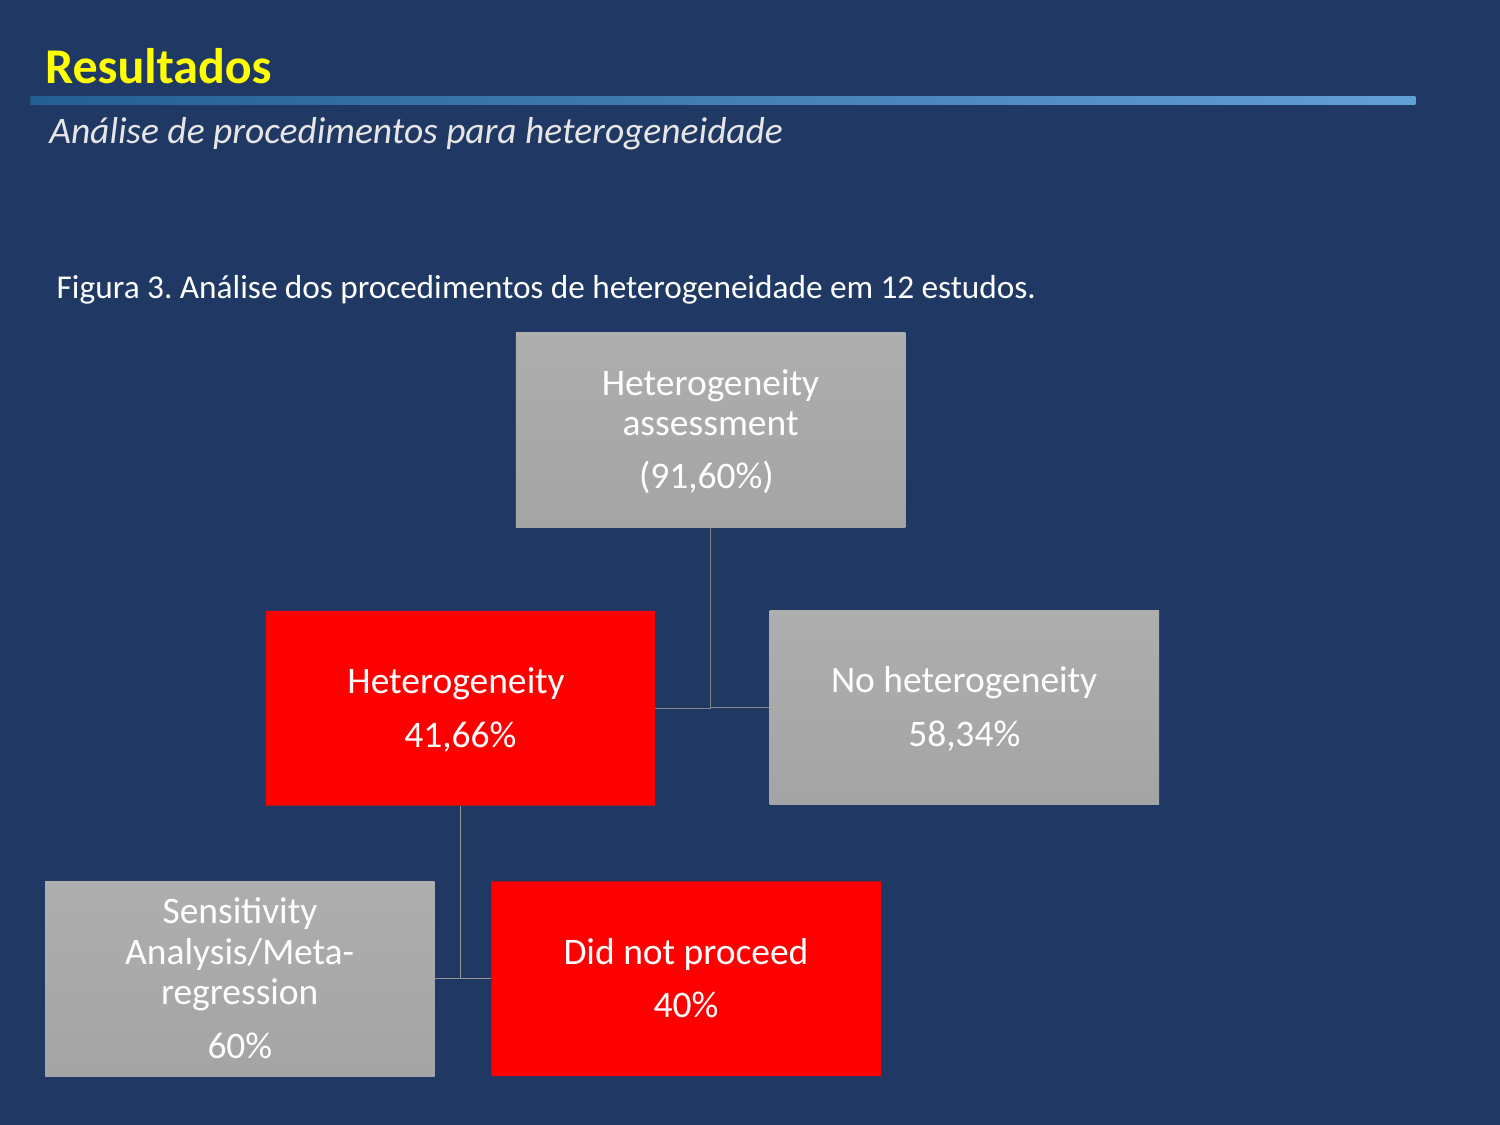

Resultados

Análise de procedimentos para heterogeneidade
Figura 3. Análise dos procedimentos de heterogeneidade em 12 estudos.
Heterogeneity assessment
(91,60%)
No heterogeneity
58,34%
Heterogeneity
41,66%
Sensitivity Analysis/Meta-regression
60%
Did not proceed
40%